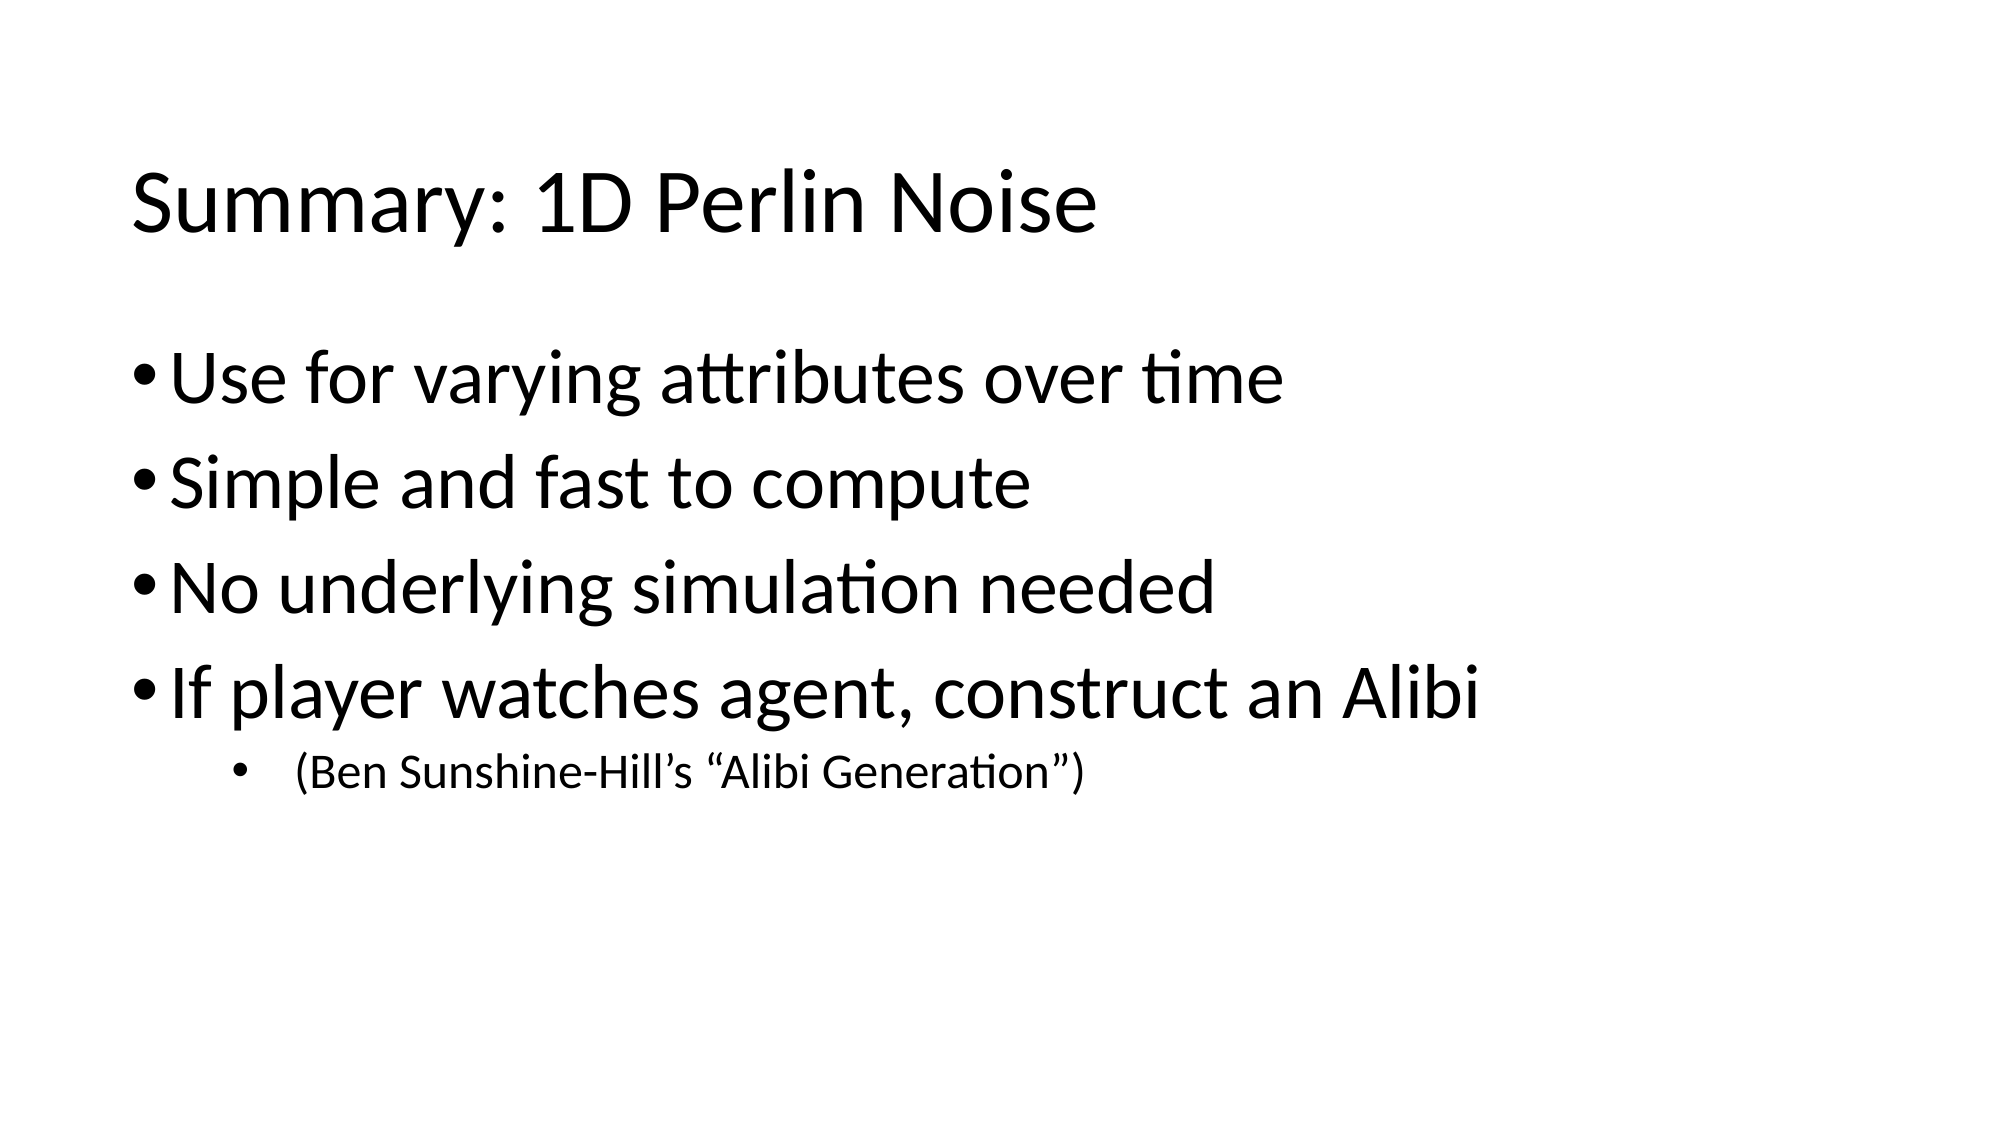

# Summary: 1D Perlin Noise
Use for varying attributes over time
Simple and fast to compute
No underlying simulation needed
If player watches agent, construct an Alibi
(Ben Sunshine-Hill’s “Alibi Generation”)